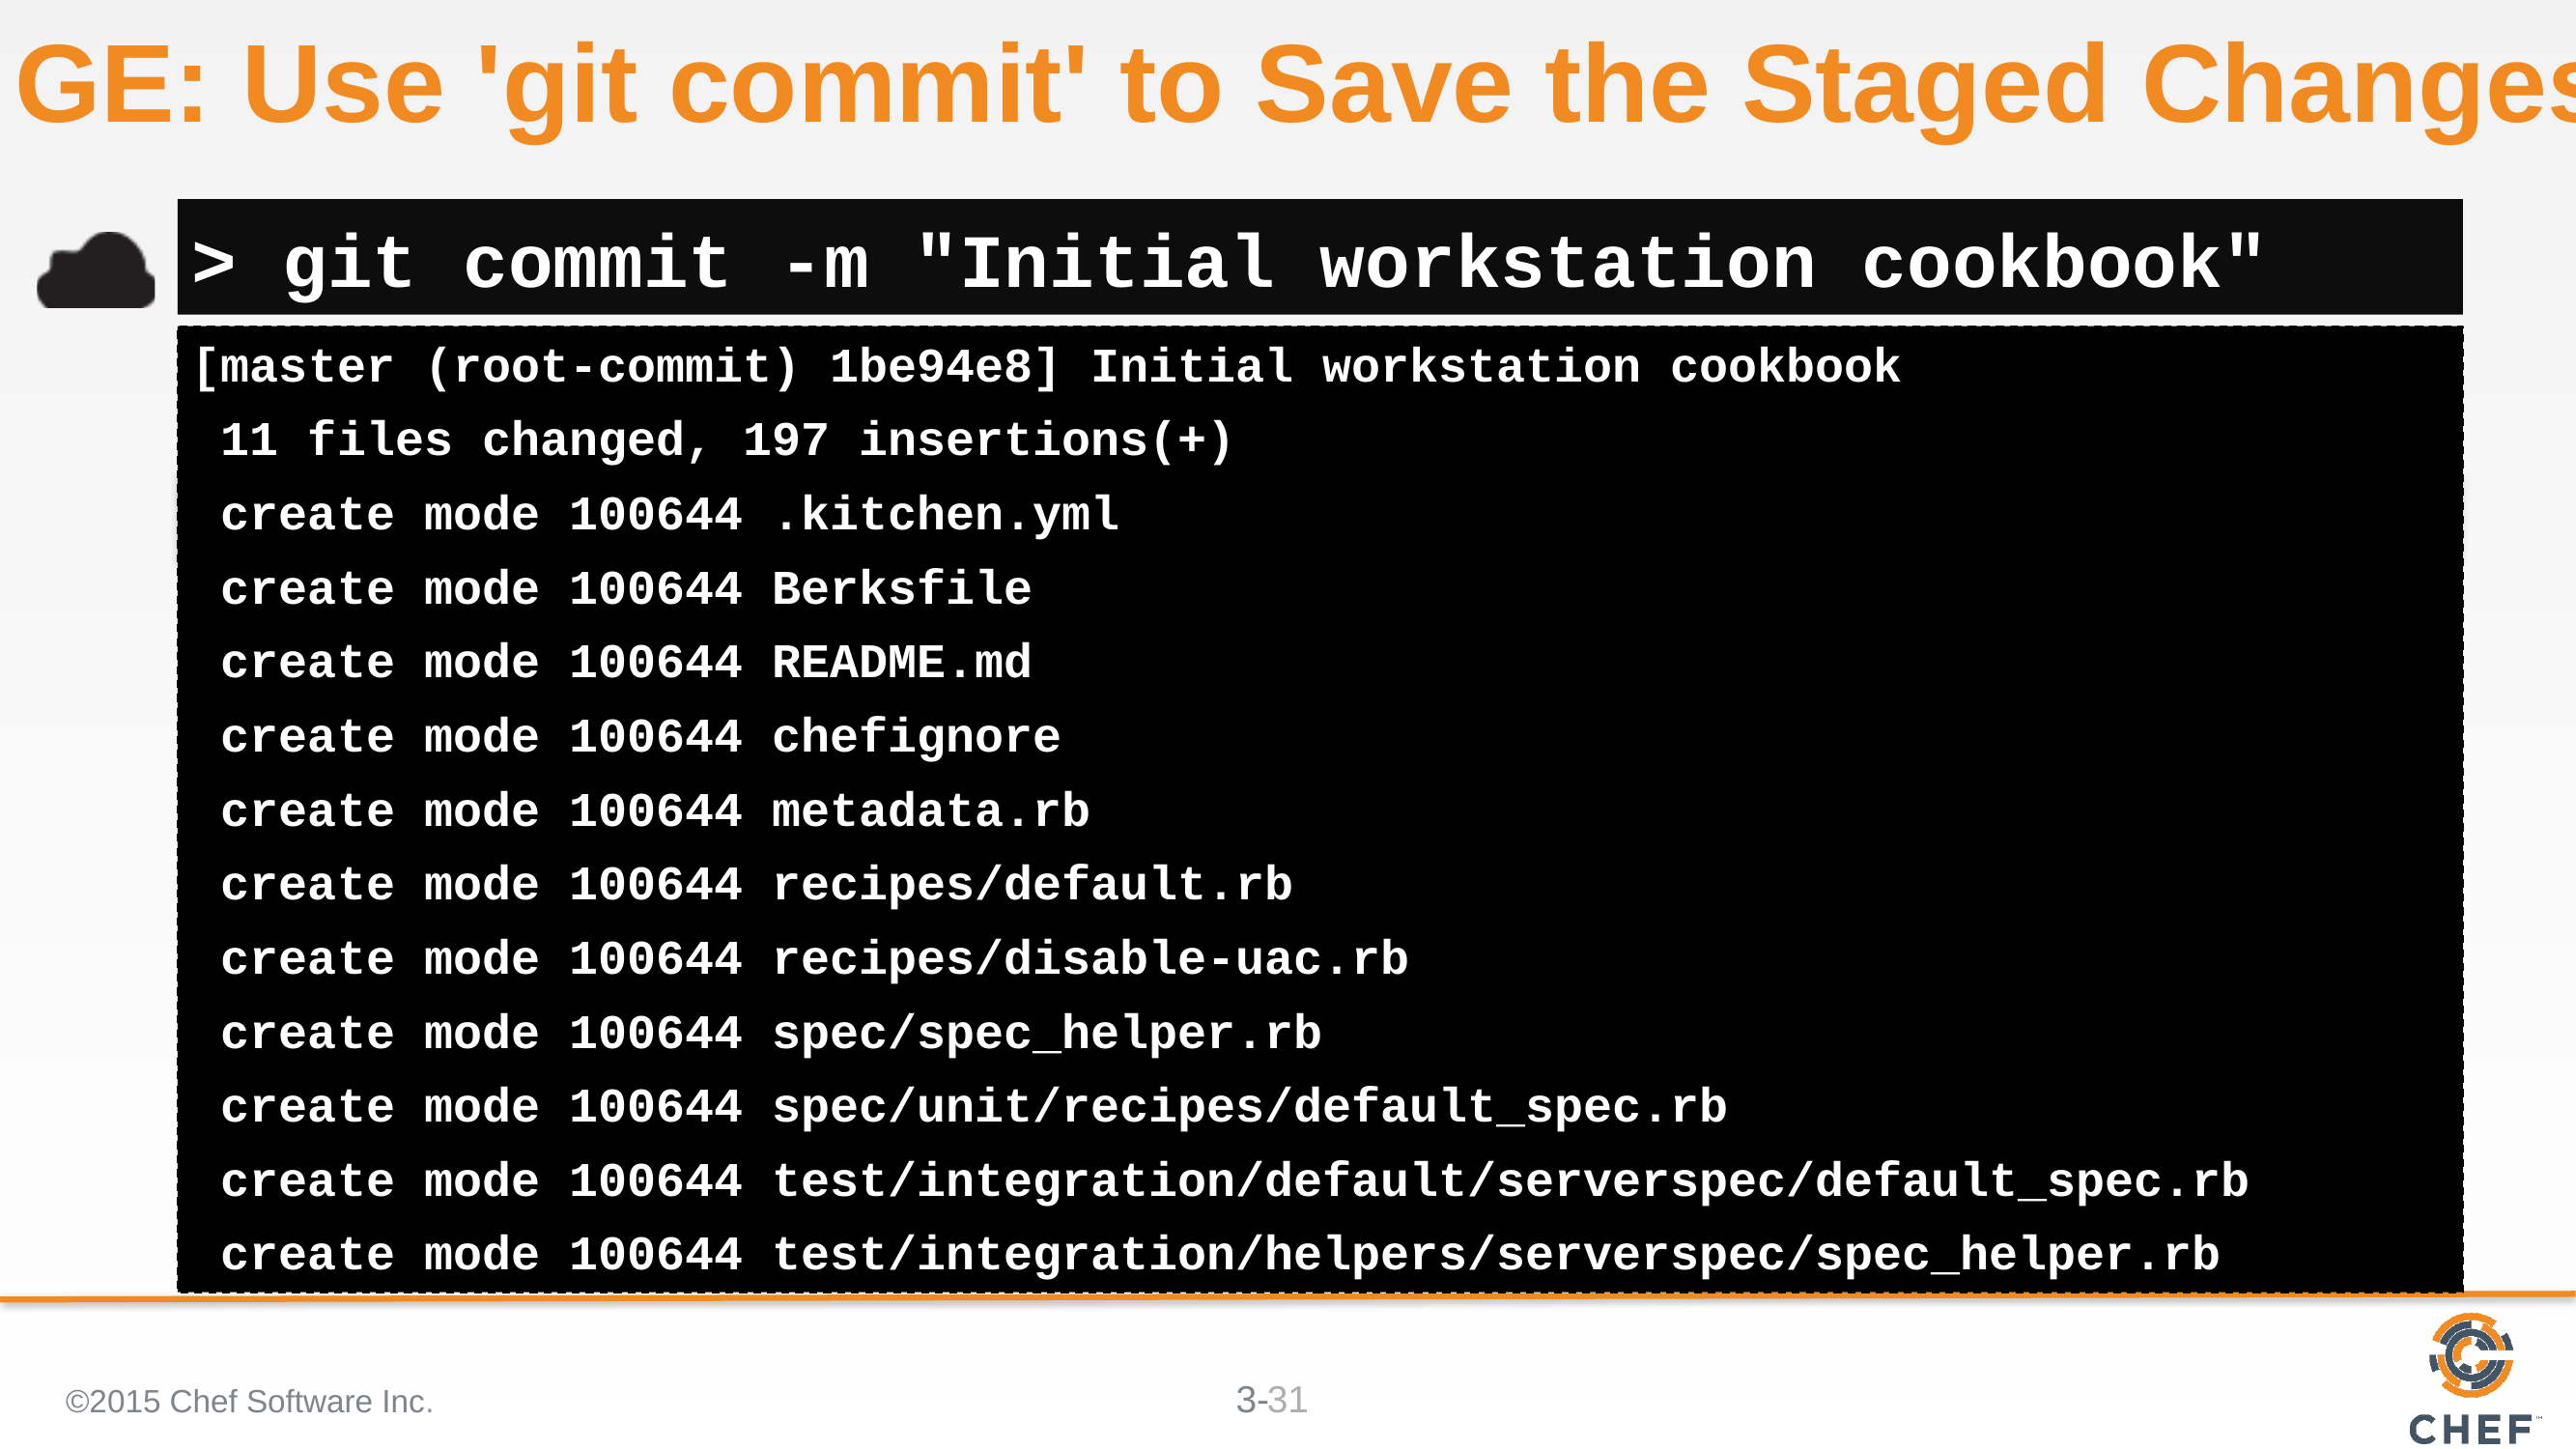

# GE: Use 'git commit' to Save the Staged Changes
> git commit -m "Initial workstation cookbook"
[master (root-commit) 1be94e8] Initial workstation cookbook
 11 files changed, 197 insertions(+)
 create mode 100644 .kitchen.yml
 create mode 100644 Berksfile
 create mode 100644 README.md
 create mode 100644 chefignore
 create mode 100644 metadata.rb
 create mode 100644 recipes/default.rb
 create mode 100644 recipes/disable-uac.rb
 create mode 100644 spec/spec_helper.rb
 create mode 100644 spec/unit/recipes/default_spec.rb
 create mode 100644 test/integration/default/serverspec/default_spec.rb
 create mode 100644 test/integration/helpers/serverspec/spec_helper.rb
©2015 Chef Software Inc.
31